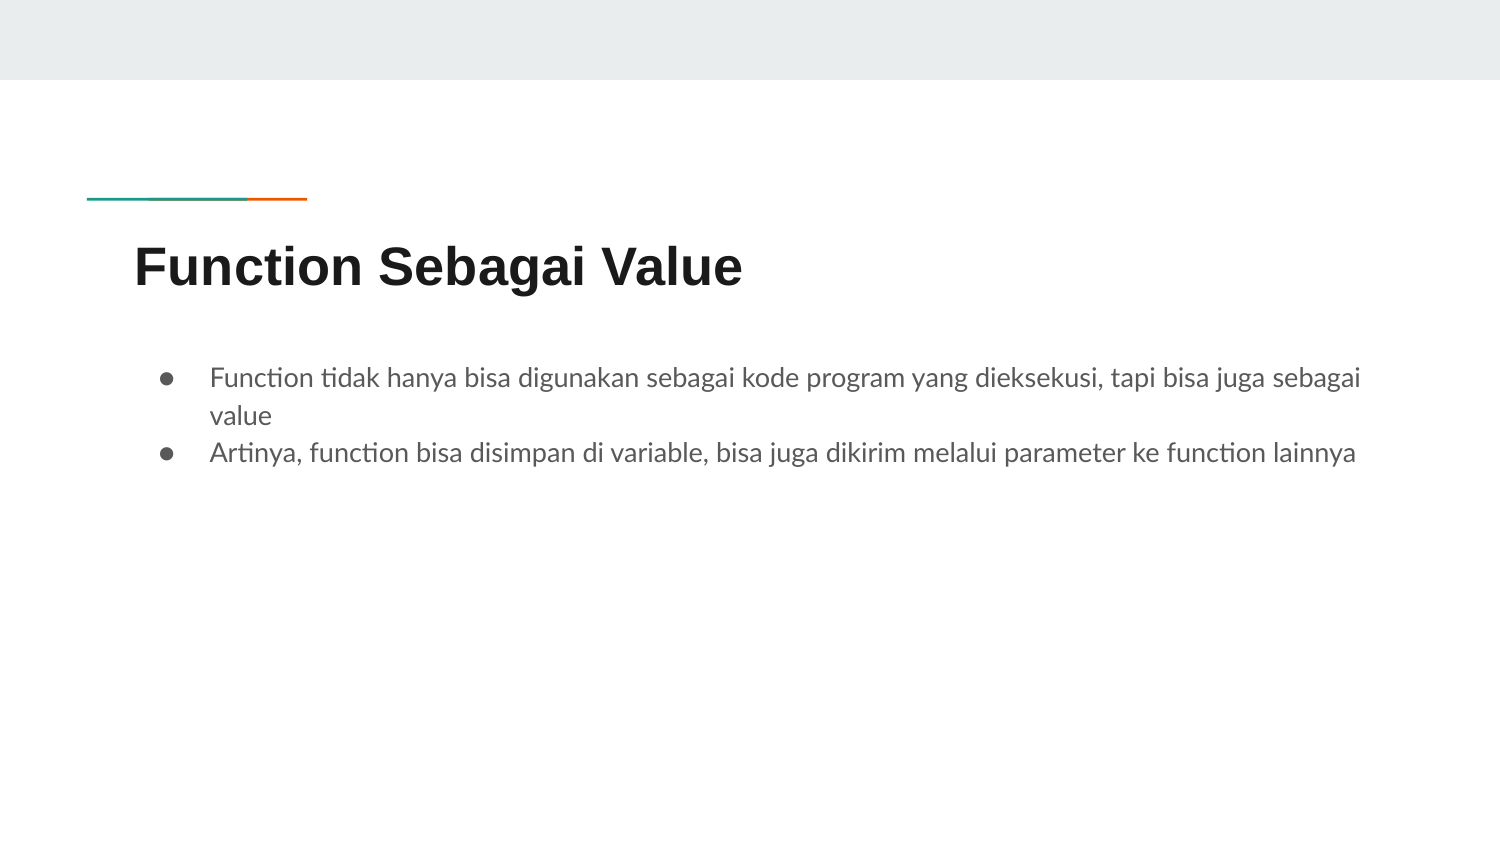

# Function Sebagai Value
Function tidak hanya bisa digunakan sebagai kode program yang dieksekusi, tapi bisa juga sebagai value
Artinya, function bisa disimpan di variable, bisa juga dikirim melalui parameter ke function lainnya